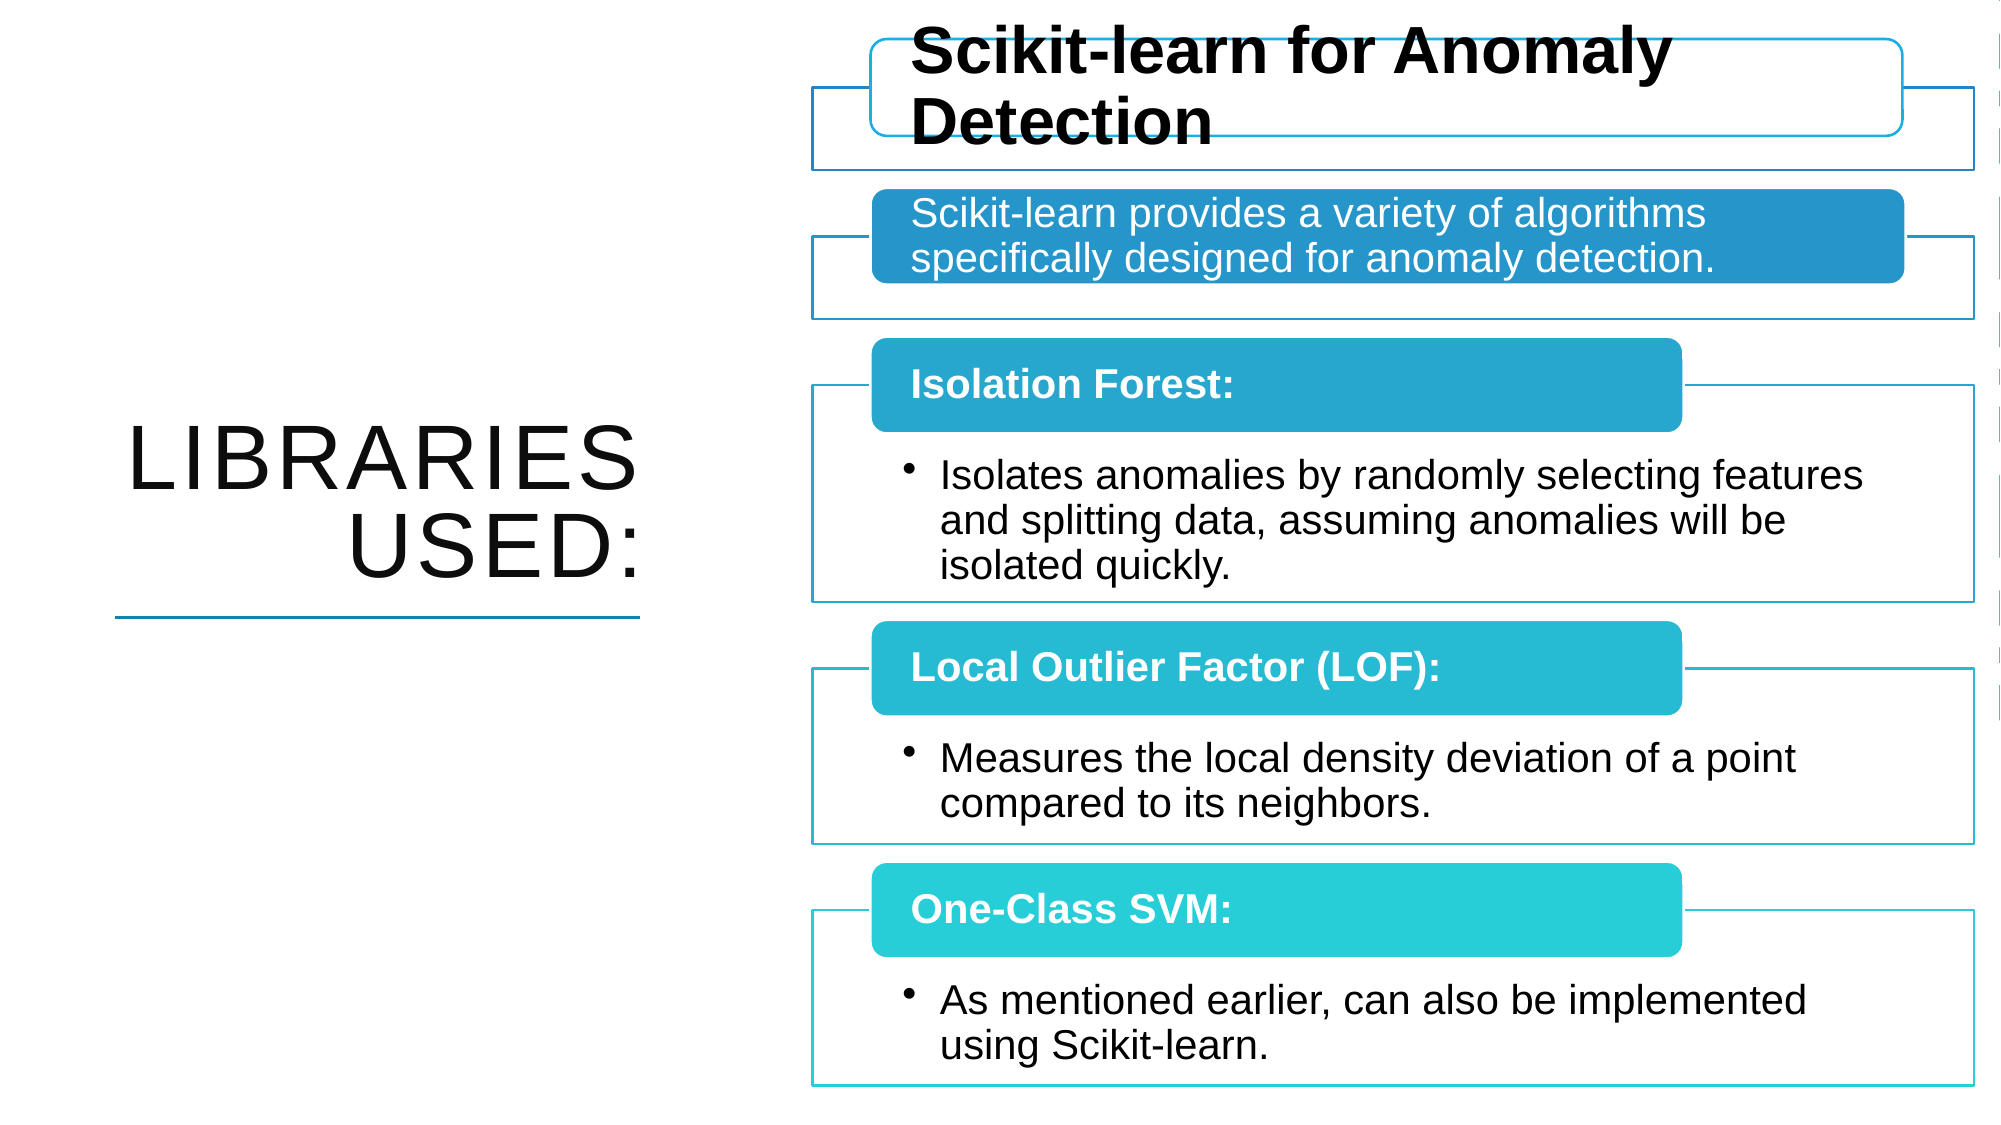

Scikit-learn for Anomaly Detection
Scikit-learn provides a variety of algorithms specifically designed for anomaly detection.
Isolates anomalies by randomly selecting features and splitting data, assuming anomalies will be isolated quickly.
Isolation Forest:
Measures the local density deviation of a point compared to its neighbors.
Local Outlier Factor (LOF):
As mentioned earlier, can also be implemented using Scikit-learn.
One-Class SVM:
# Libraries used: